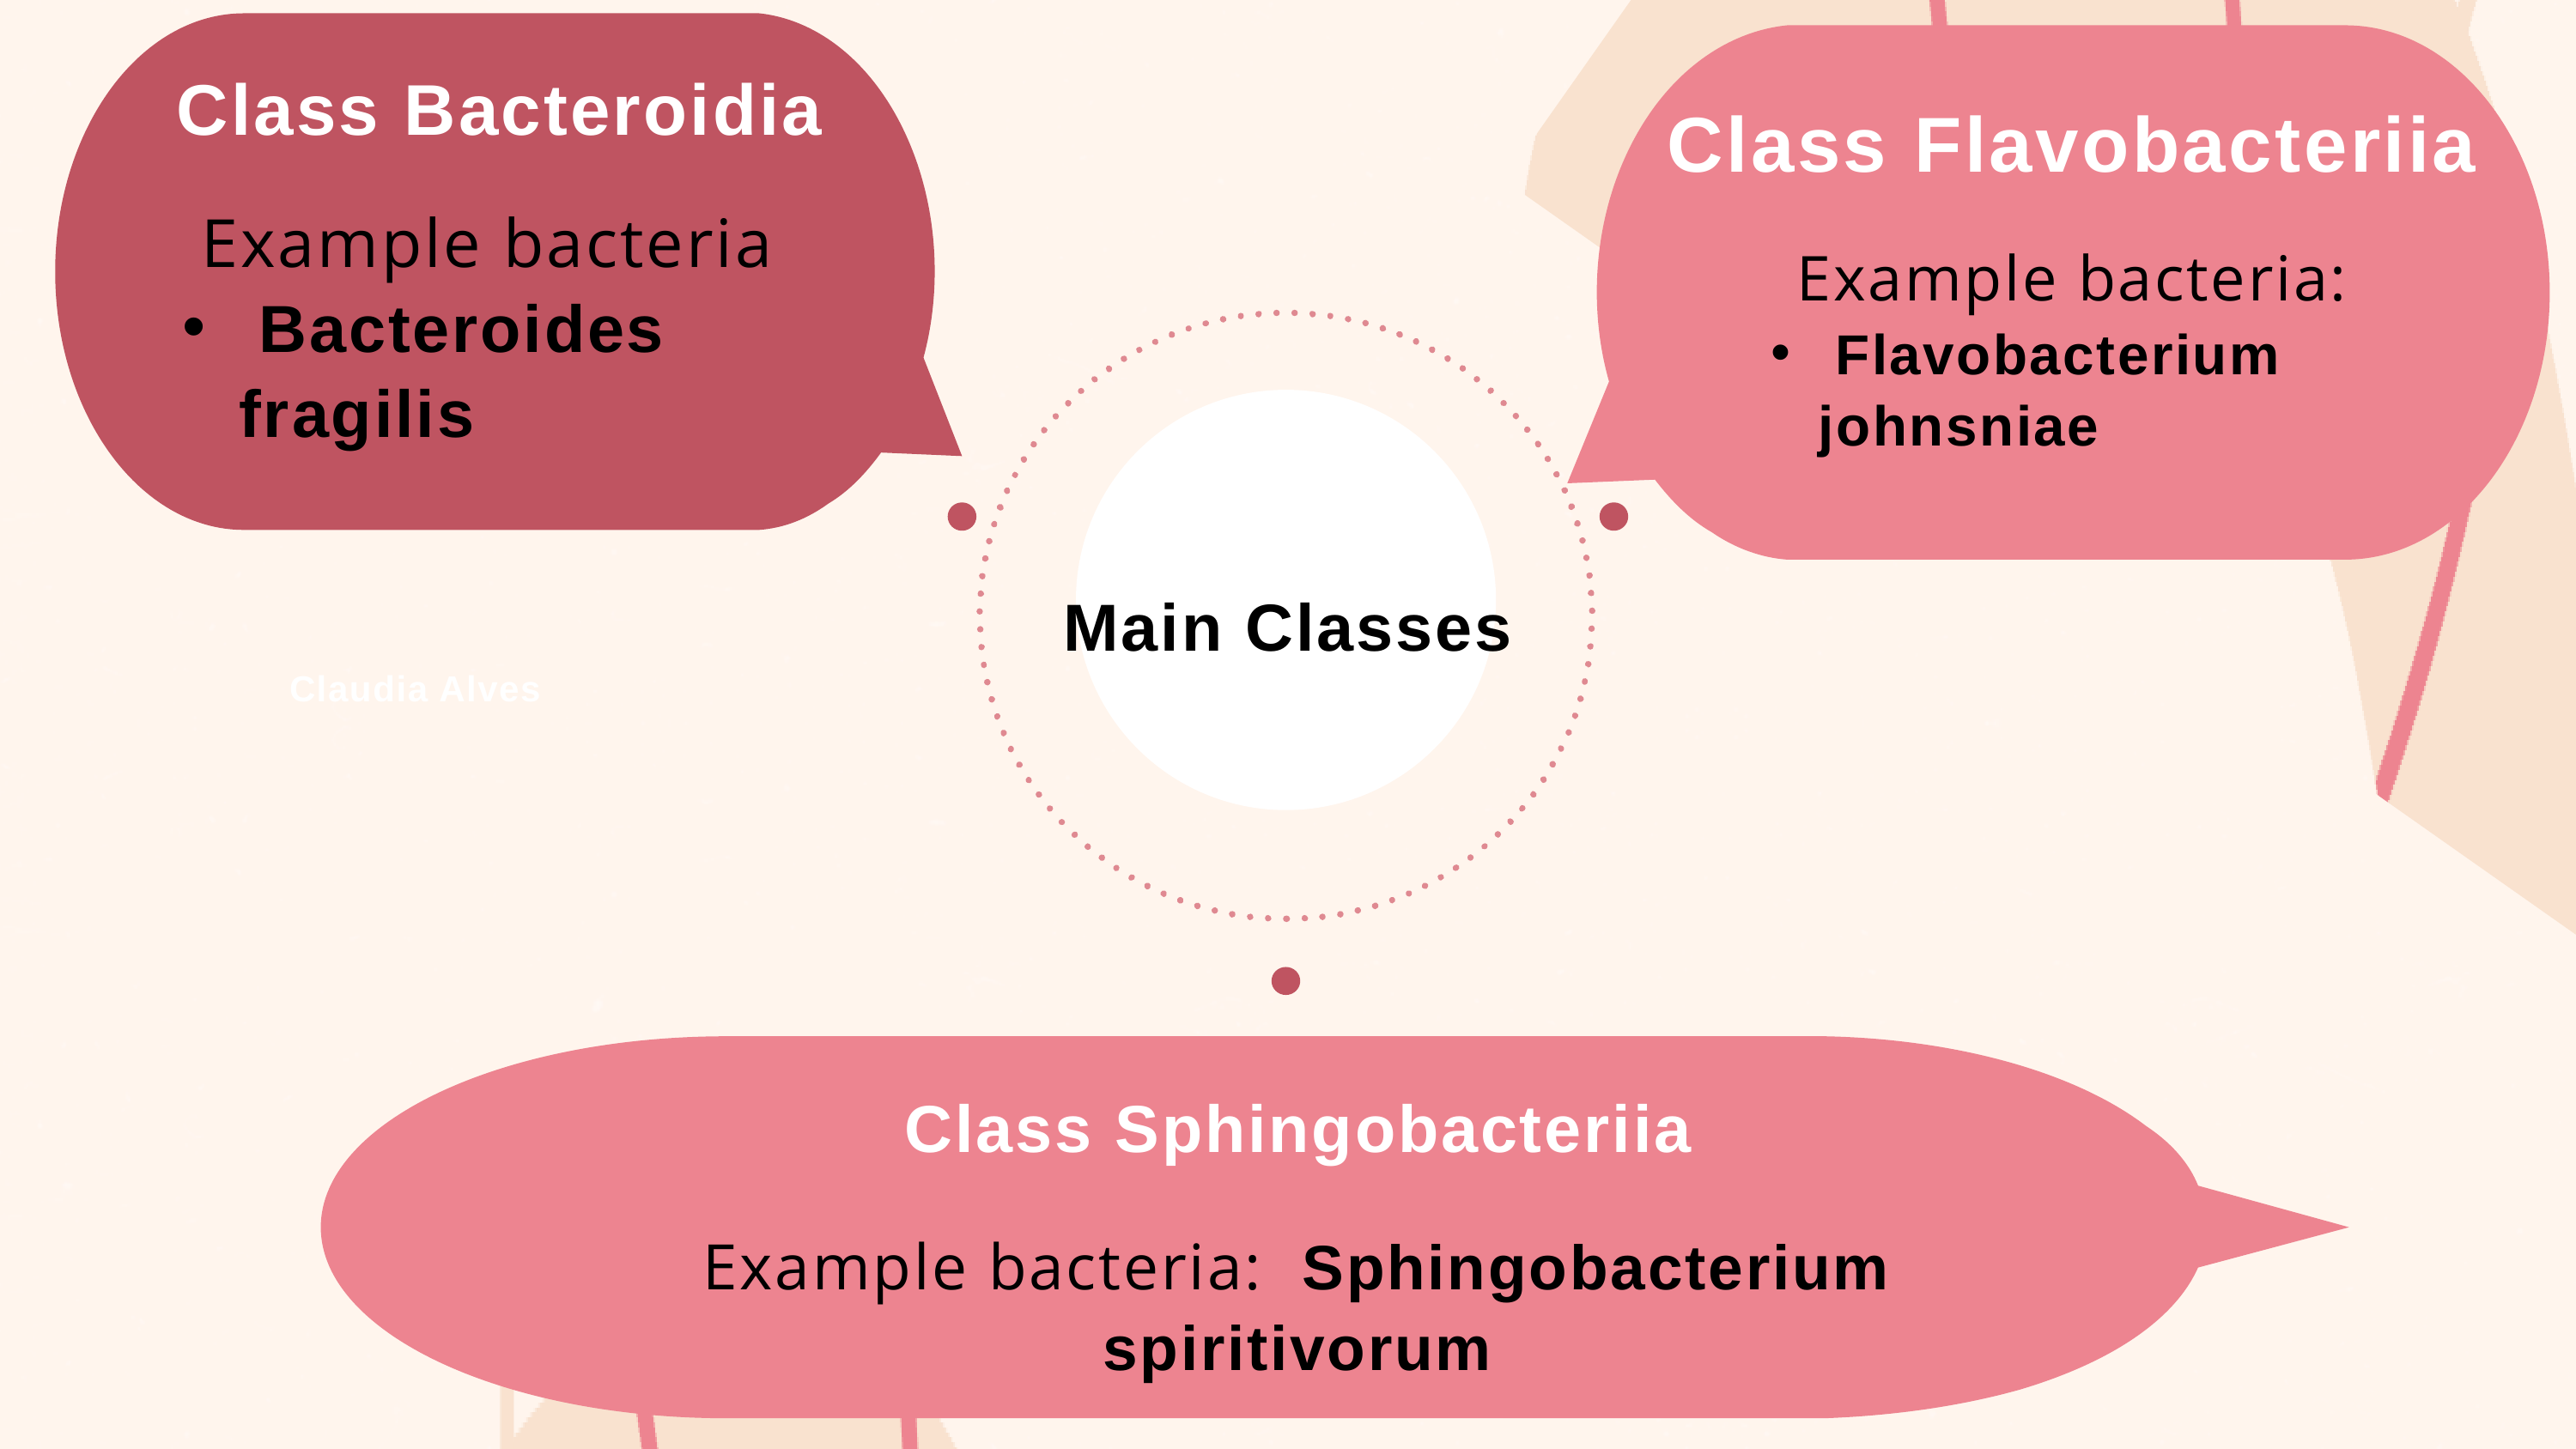

Class Bacteroidia
Class Flavobacteriia
Example bacteria
 Bacteroides fragilis
Example bacteria:
 Flavobacterium johnsniae

Main Classes
Claudia Alves

 Class Sphingobacteriia
Example bacteria:  Sphingobacterium spiritivorum